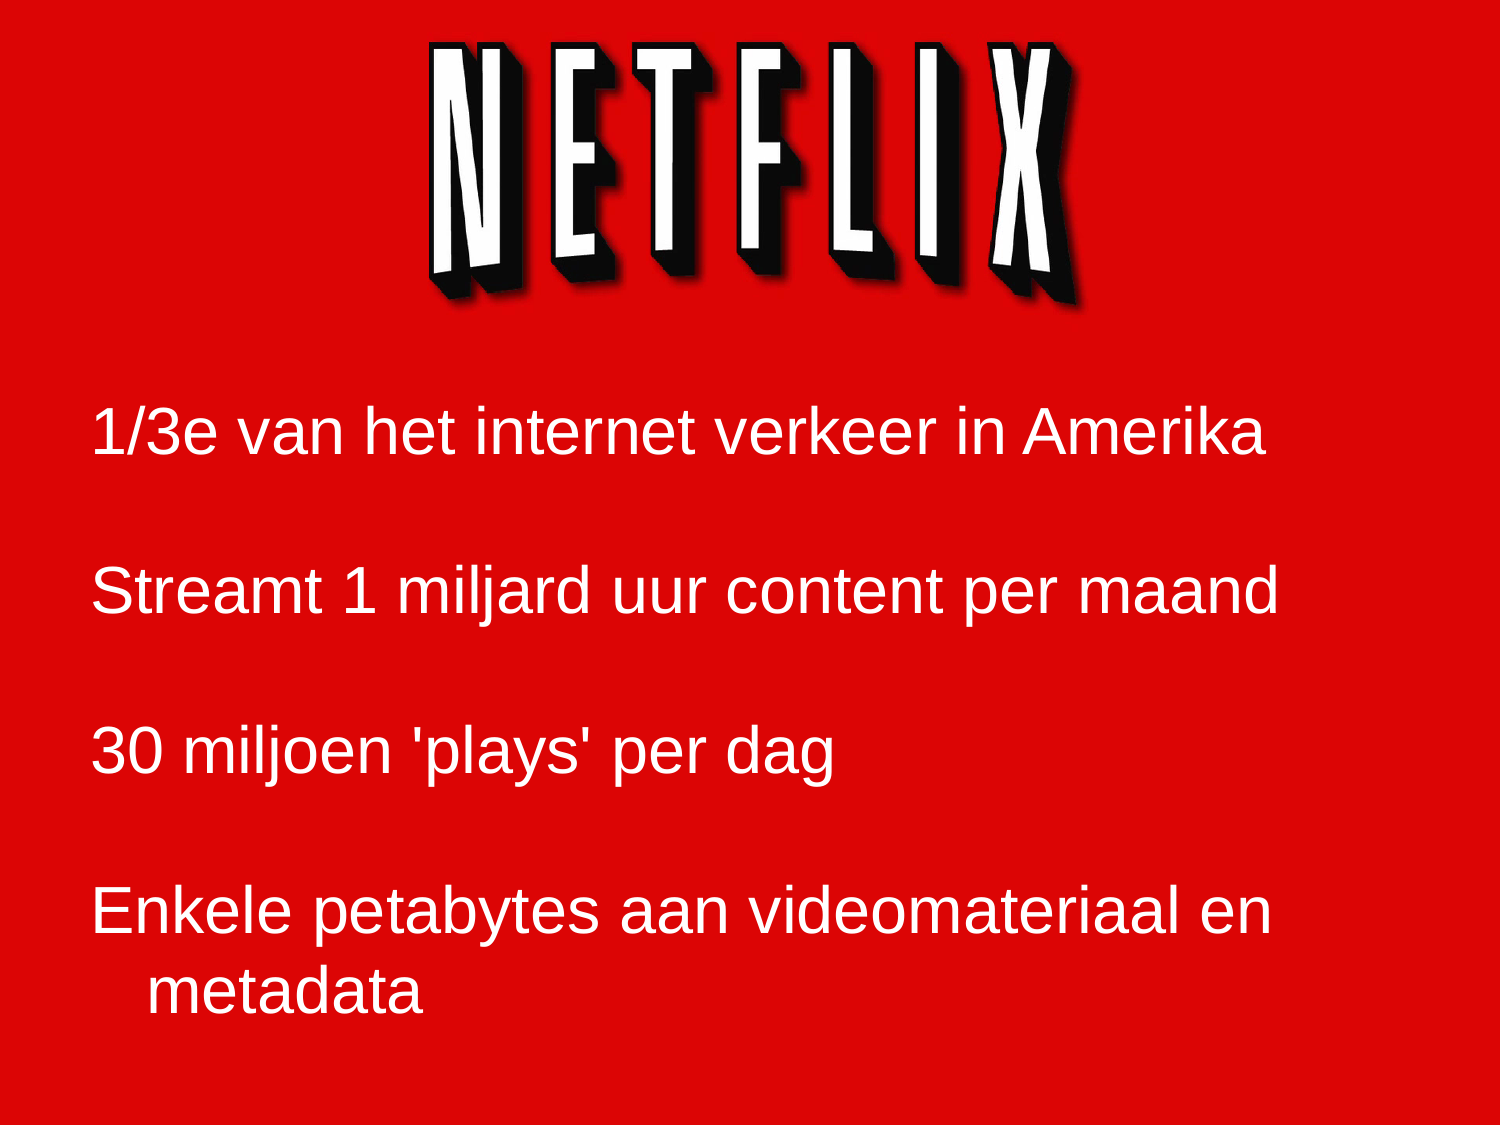

1/3e van het internet verkeer in Amerika

Streamt 1 miljard uur content per maand

30 miljoen 'plays' per dag

Enkele petabytes aan videomateriaal en metadata